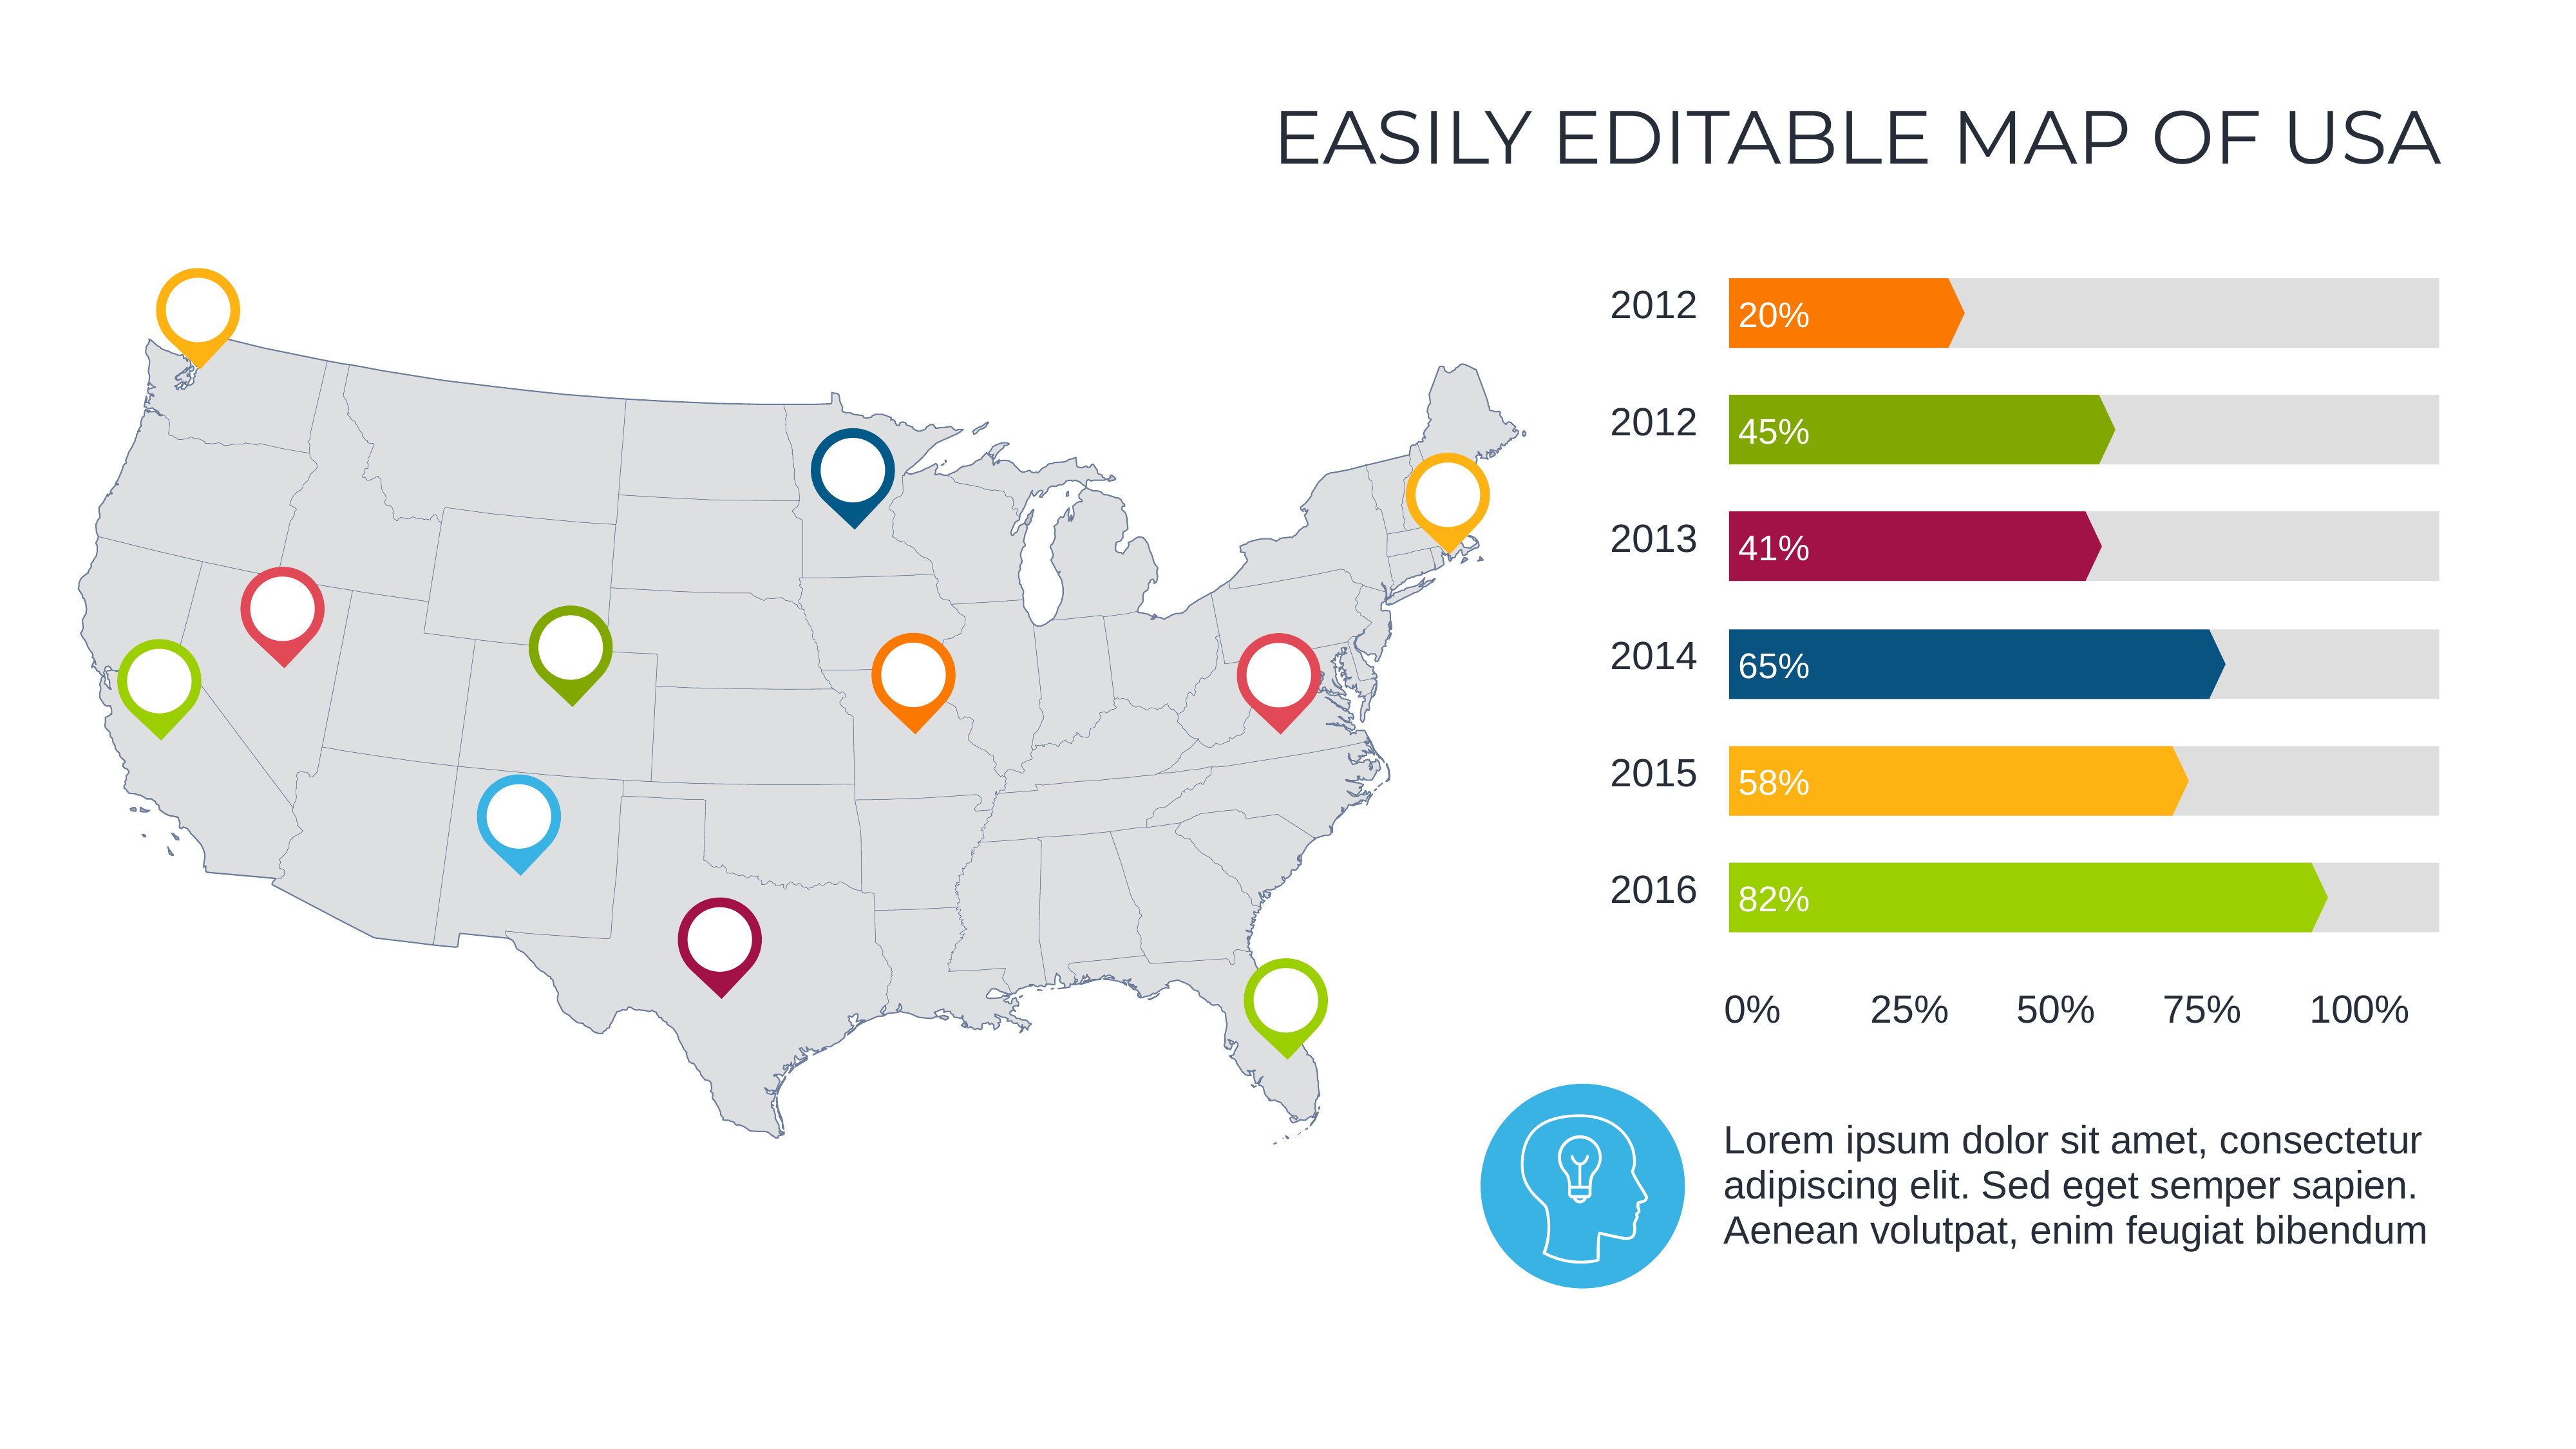

EASILY EDITABLE MAP OF USA

2012

2012

2013
2014

2015

2016

0%
25%
50%
75%
100%
20%

45%

41%

65%

58%

82%

Lorem ipsum dolor sit amet, consectetur adipiscing elit. Sed eget semper sapien. Aenean volutpat, enim feugiat bibendum